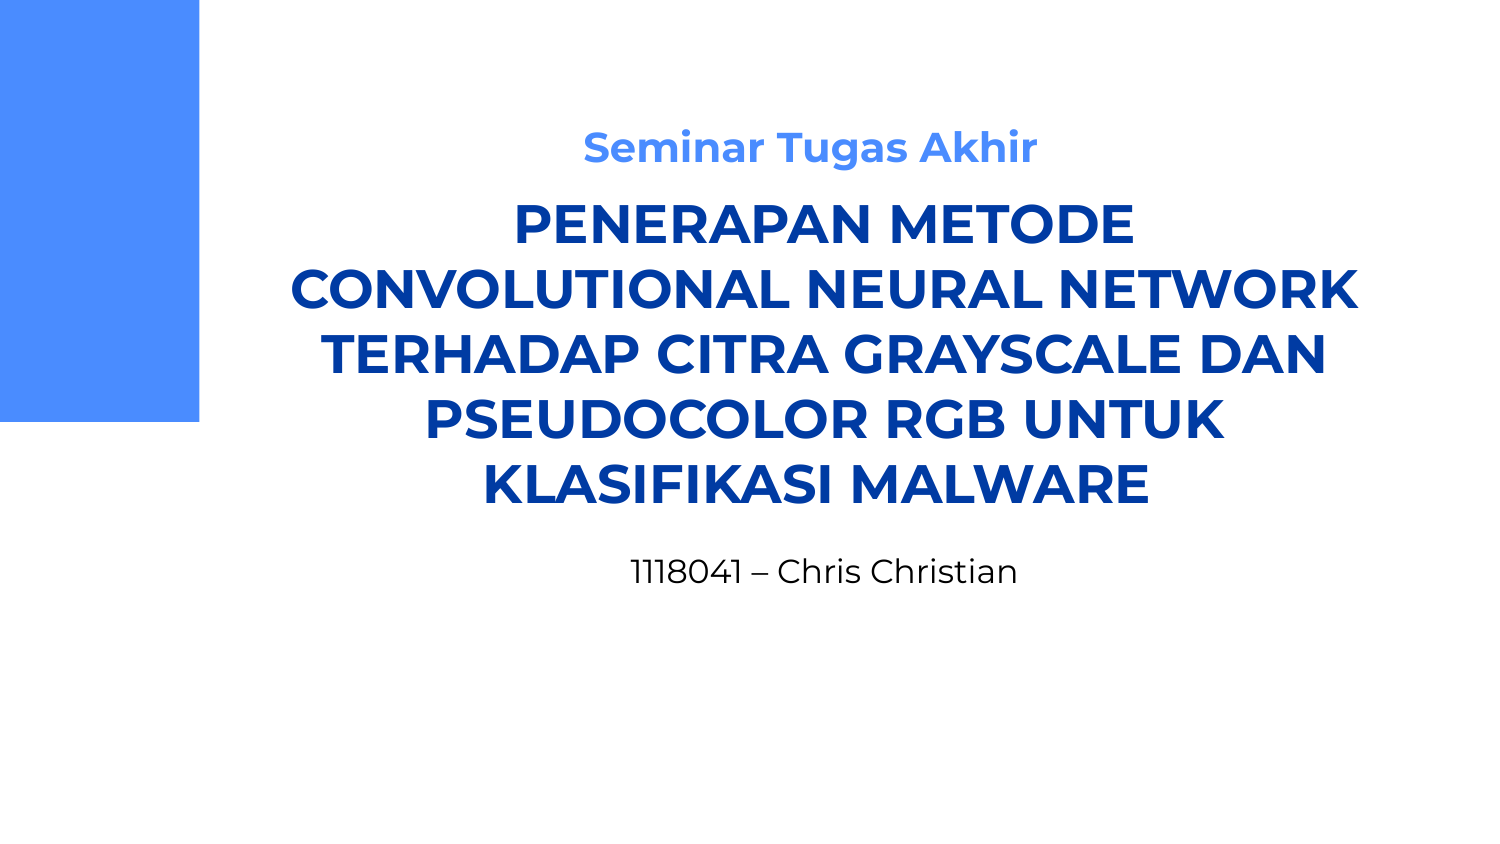

Seminar Tugas Akhir
# PENERAPAN METODE CONVOLUTIONAL NEURAL NETWORK TERHADAP CITRA GRAYSCALE DAN PSEUDOCOLOR RGB UNTUK KLASIFIKASI MALWARE
1118041 – Chris Christian